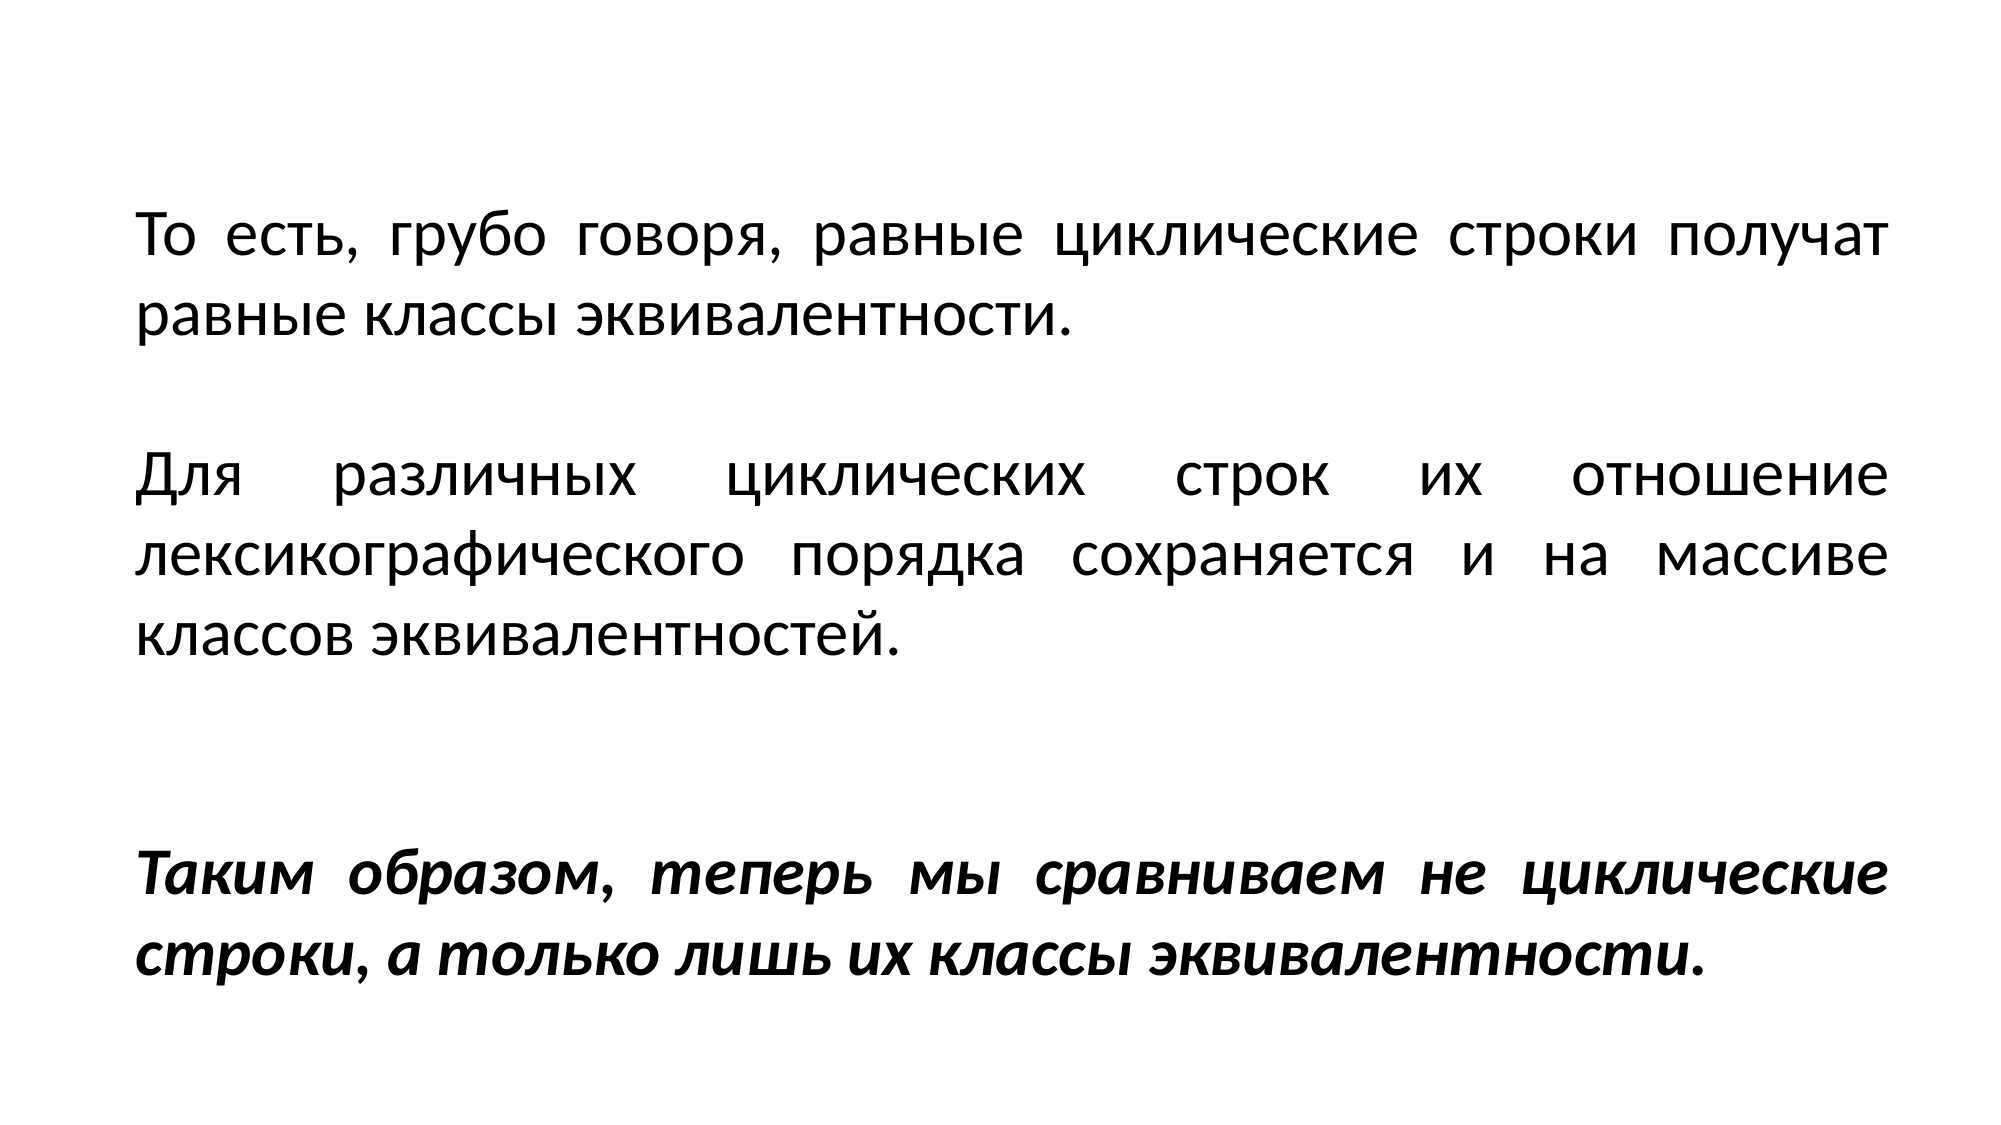

То есть, грубо говоря, равные циклические строки получат равные классы эквивалентности.

Для различных циклических строк их отношение лексикографического порядка сохраняется и на массиве классов эквивалентностей.

Таким образом, теперь мы сравниваем не циклические строки, а только лишь их классы эквивалентности.